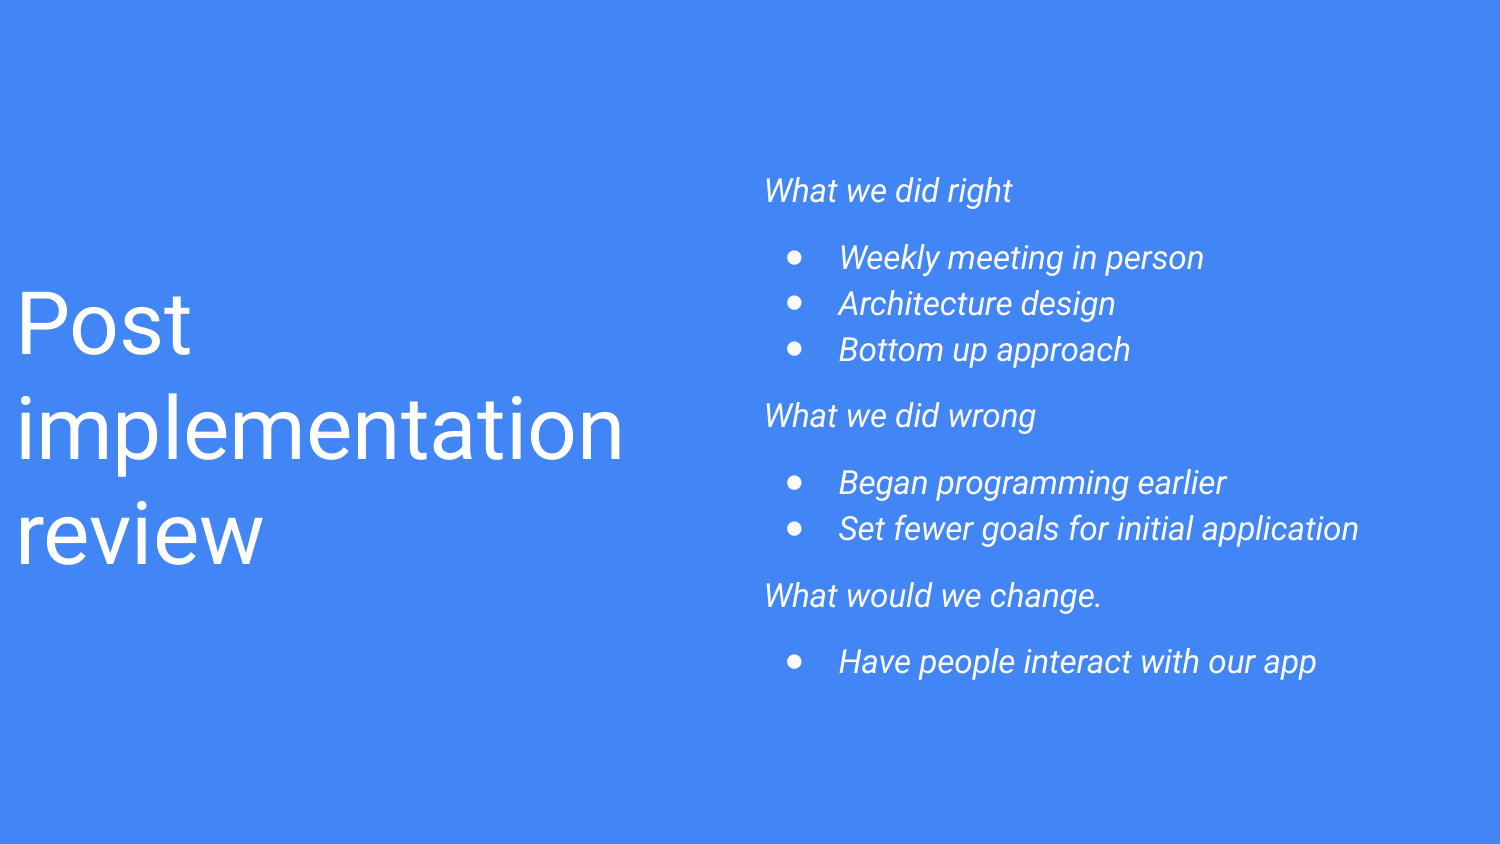

What we did right
Weekly meeting in person
Architecture design
Bottom up approach
What we did wrong
Began programming earlier
Set fewer goals for initial application
What would we change.
Have people interact with our app
# Post implementation review